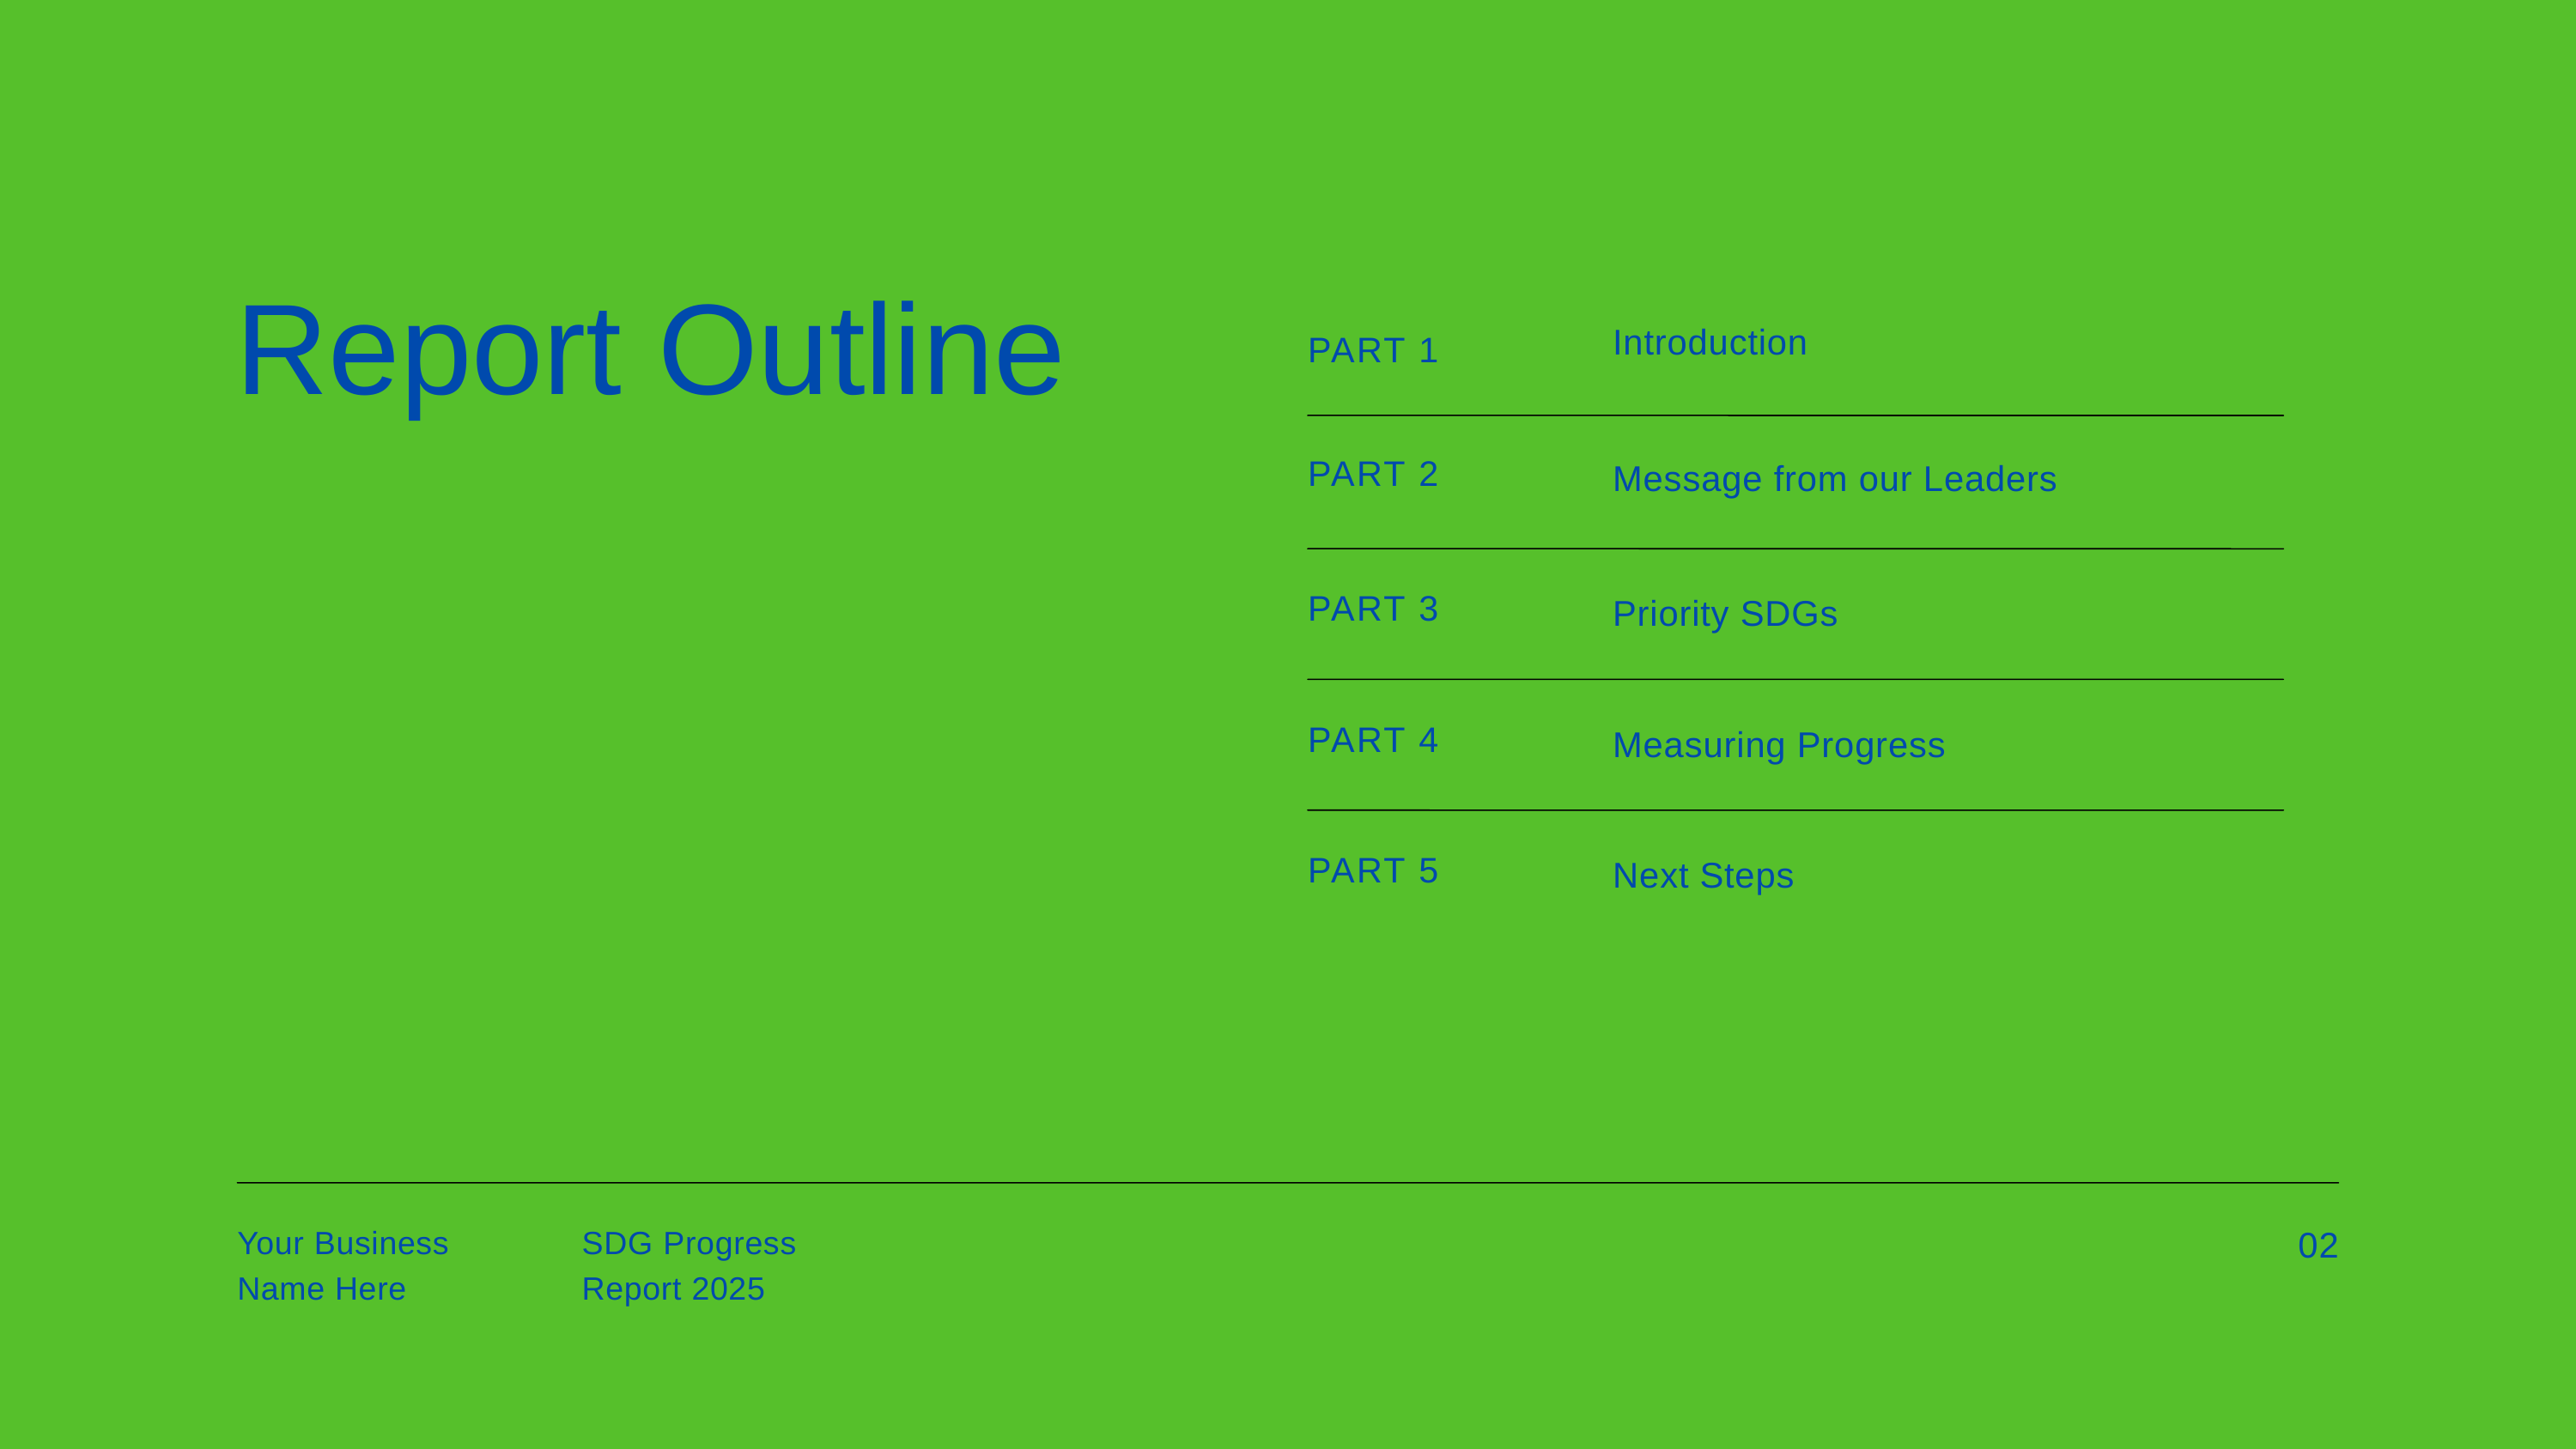

Report Outline
Introduction
PART 1

PART 2
Message from our Leaders

PART 3
Priority SDGs

PART 4
Measuring Progress

PART 5
Next Steps

02
Your Business
Name Here
SDG Progress
Report 2025